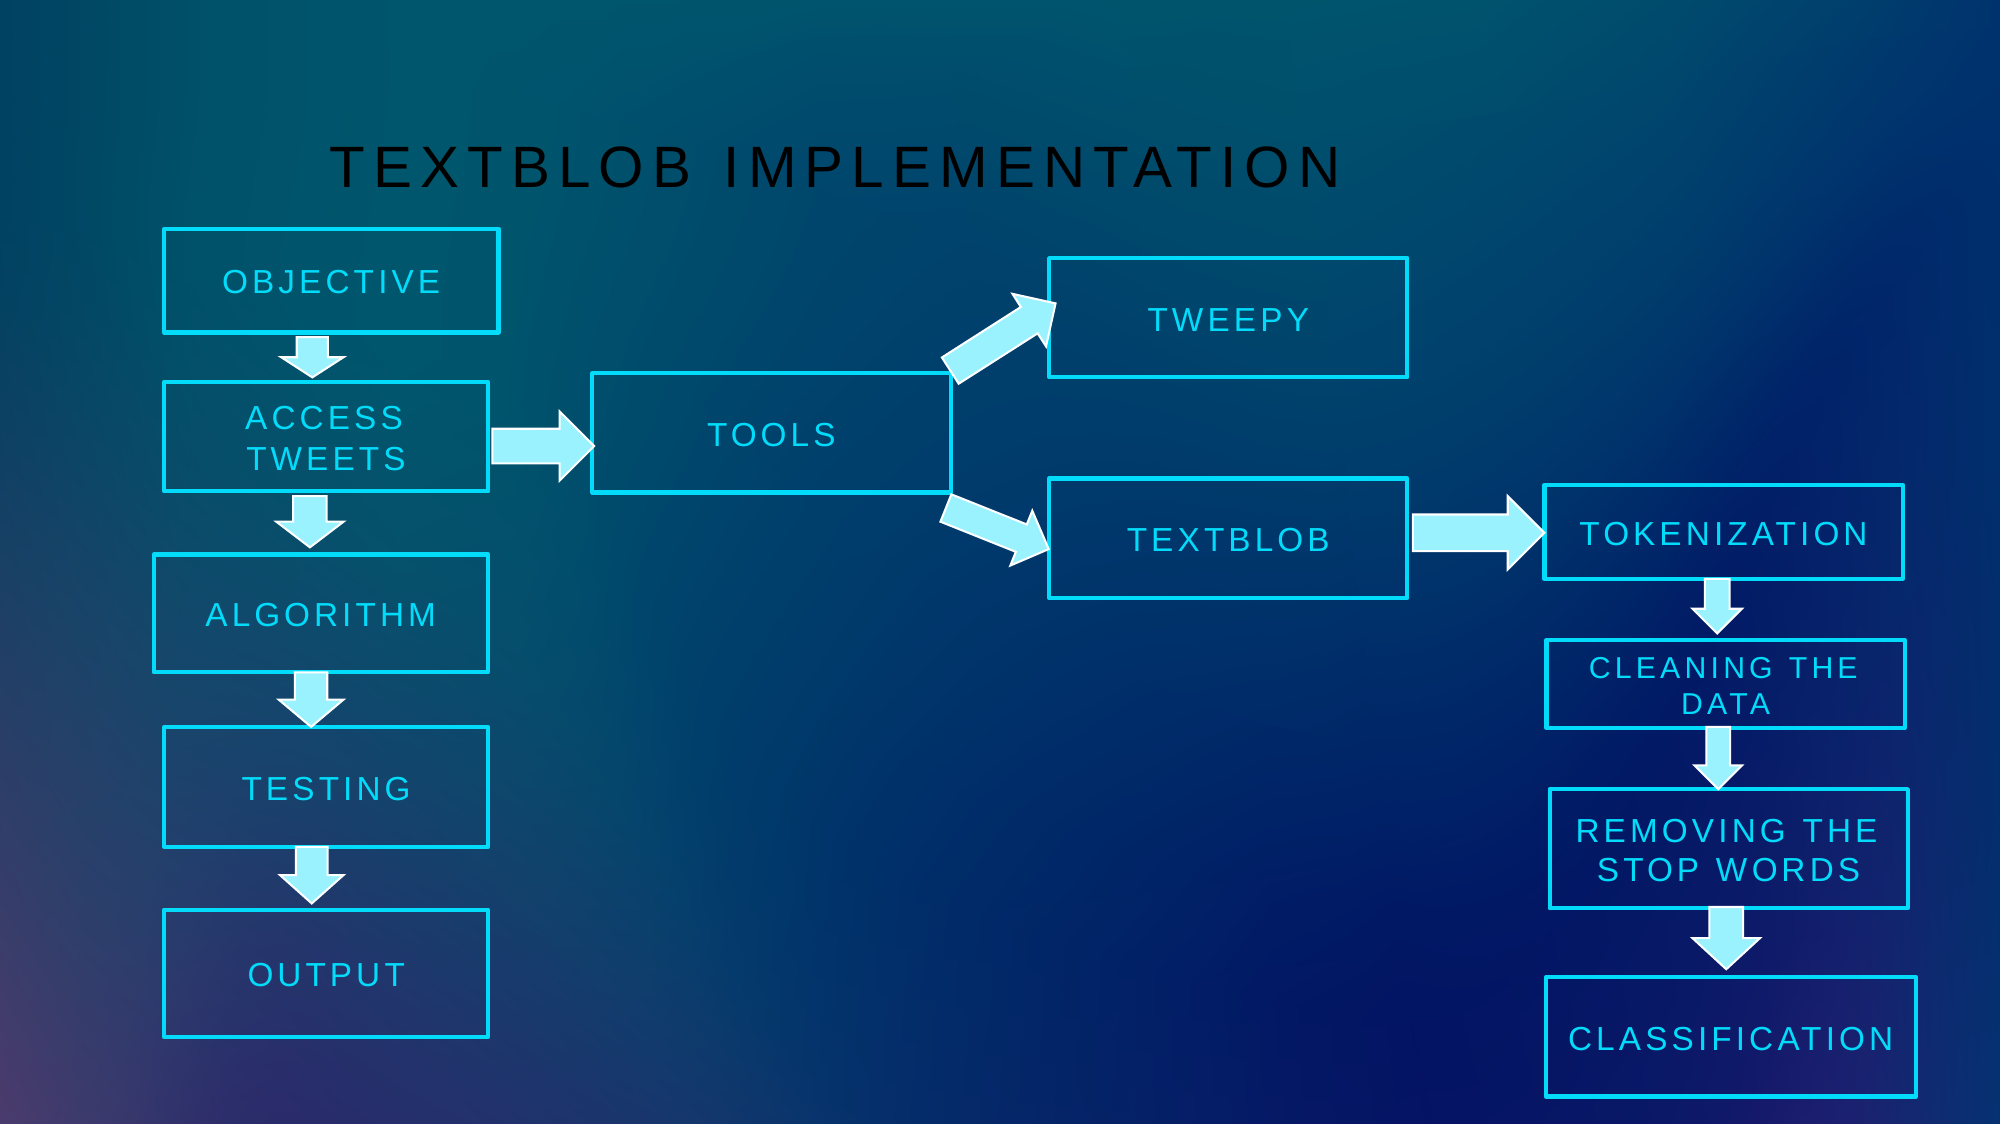

# Textblob implementation
objective
tweepy

tools
Access tweets

textblob
tokenization

algorithm

Cleaning the data

testing
Removing the stop words

output
classification